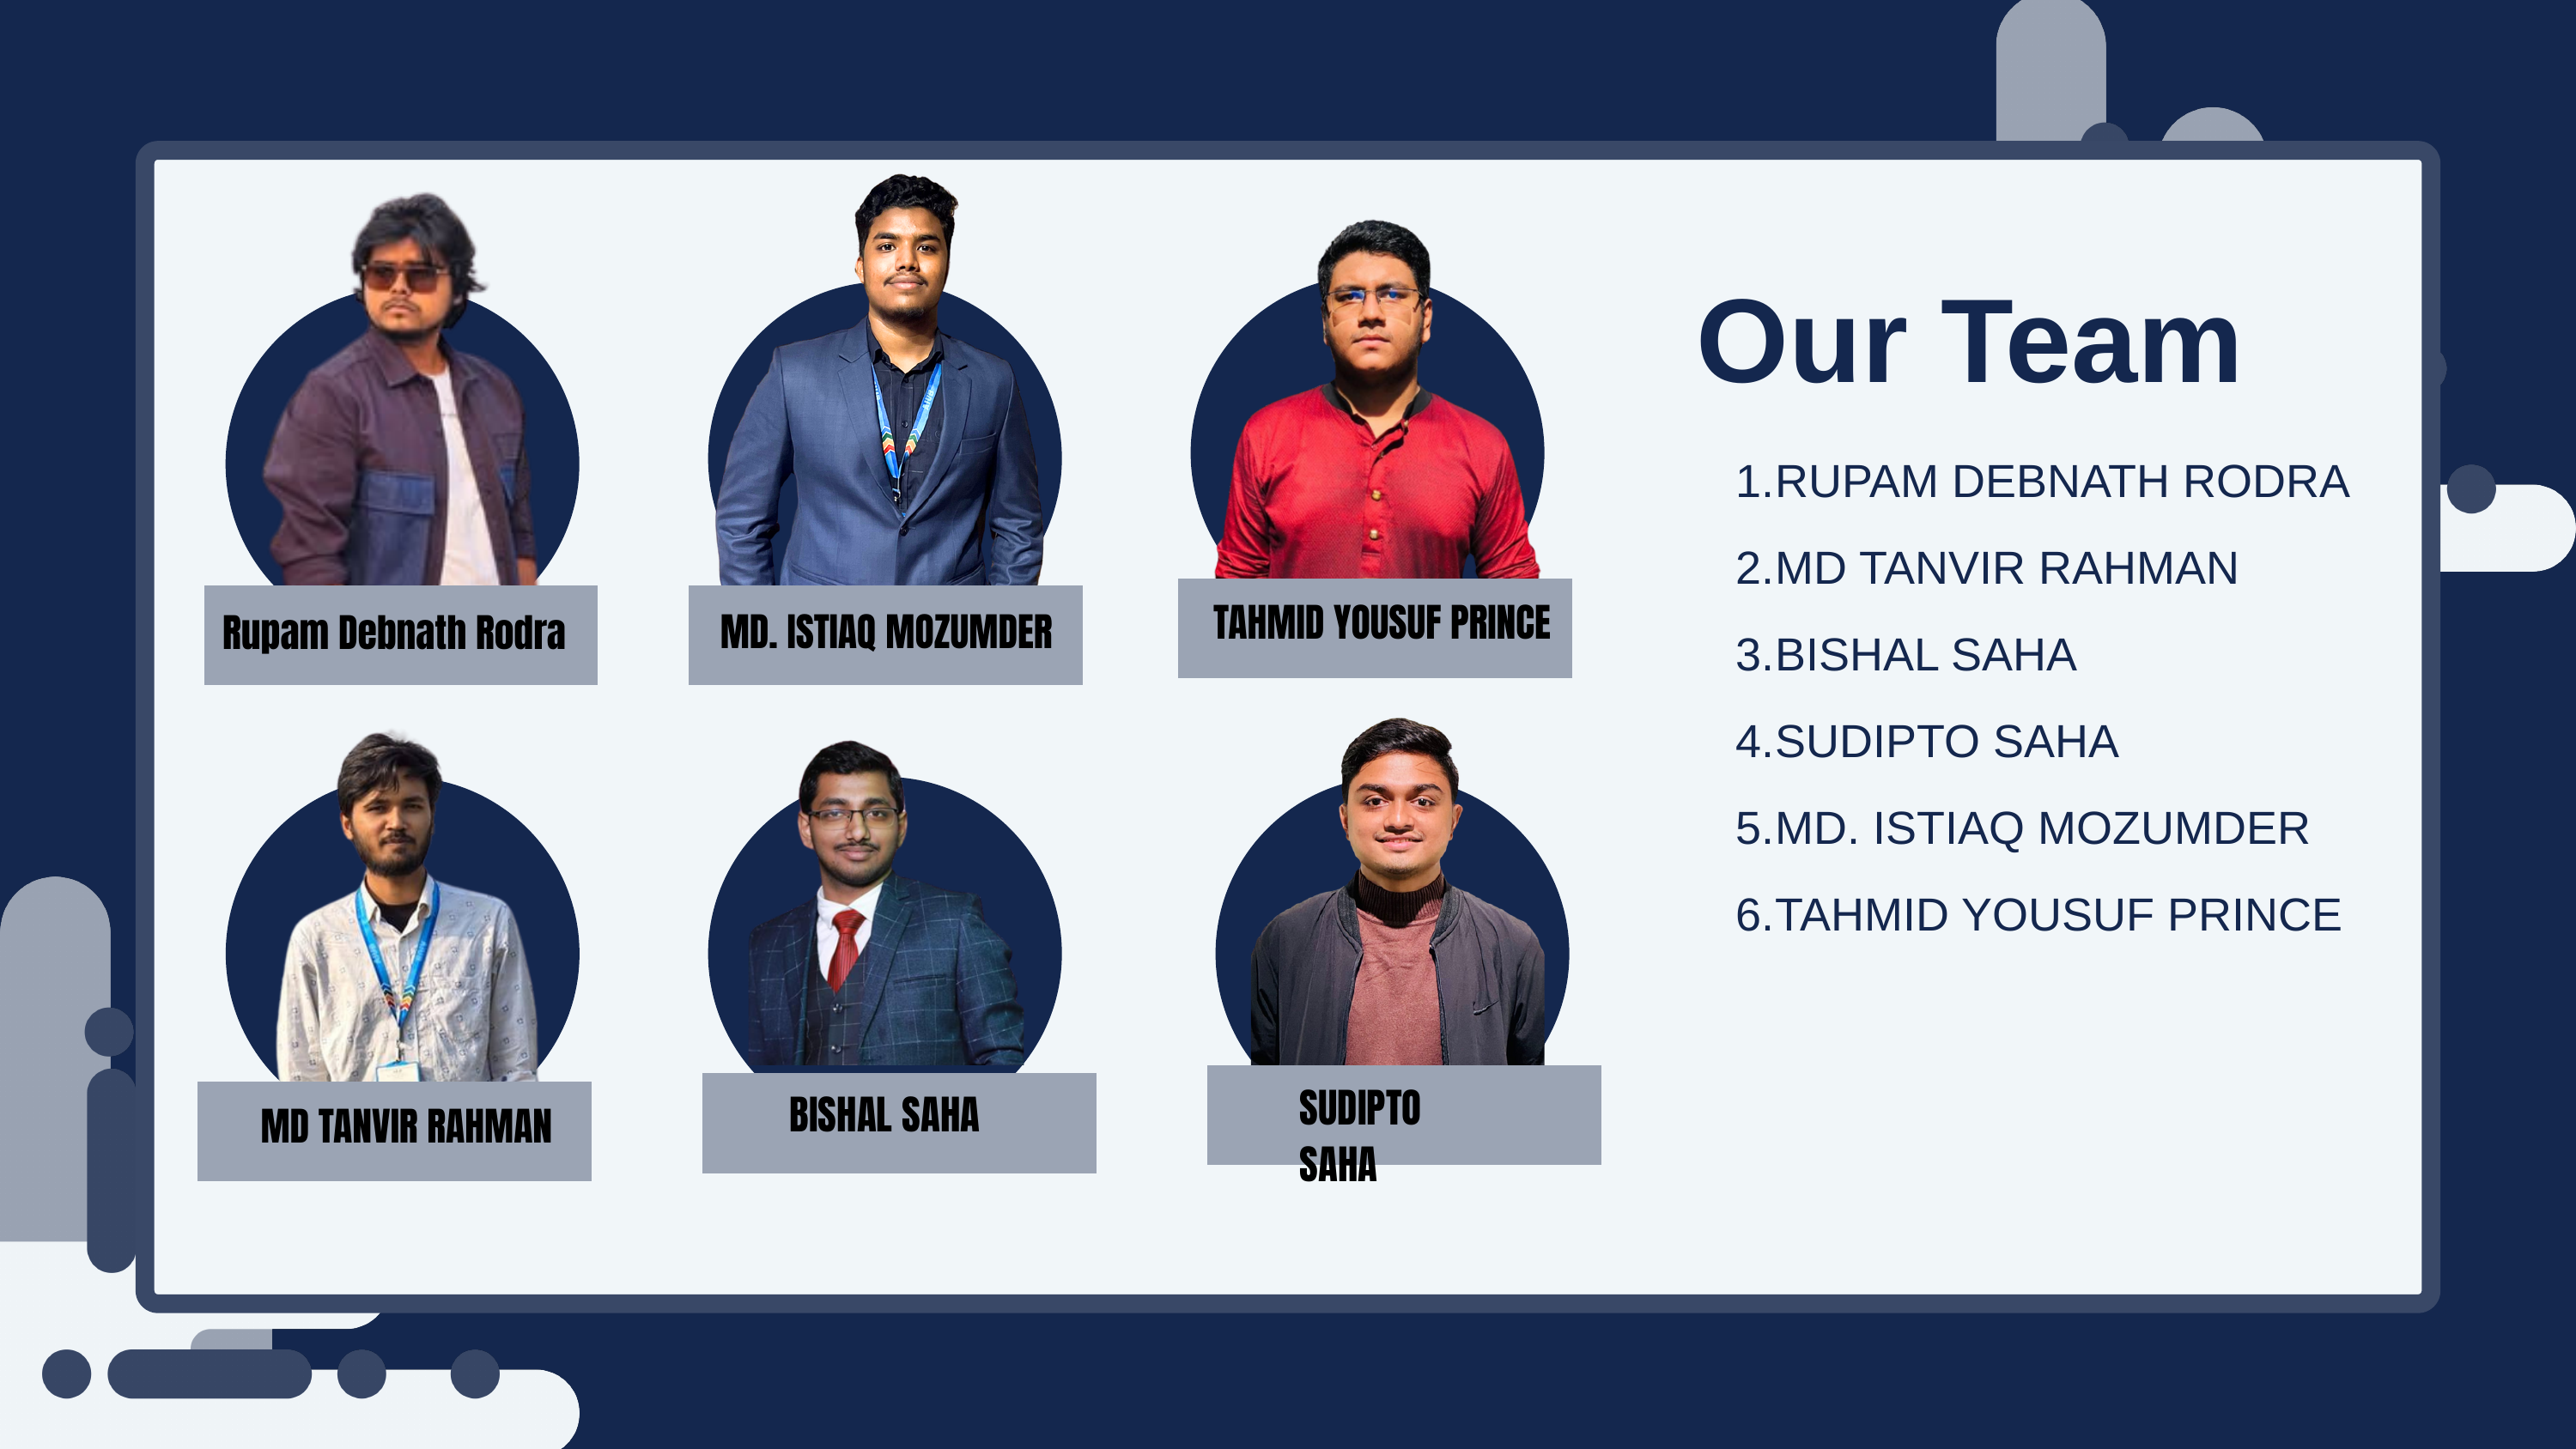

Our Team
RUPAM DEBNATH RODRA
MD TANVIR RAHMAN
BISHAL SAHA
SUDIPTO SAHA
MD. ISTIAQ MOZUMDER
TAHMID YOUSUF PRINCE
TAHMID YOUSUF
PRINCE

TAHMID YOUSUF PRINCE
MD. ISTIAQ MOZUMDER
Rupam Debnath Rodra

SUDIPTO SAHA

BISHAL SAHA
MD TANVIR RAHMAN
MD TANVIR RAHMAN